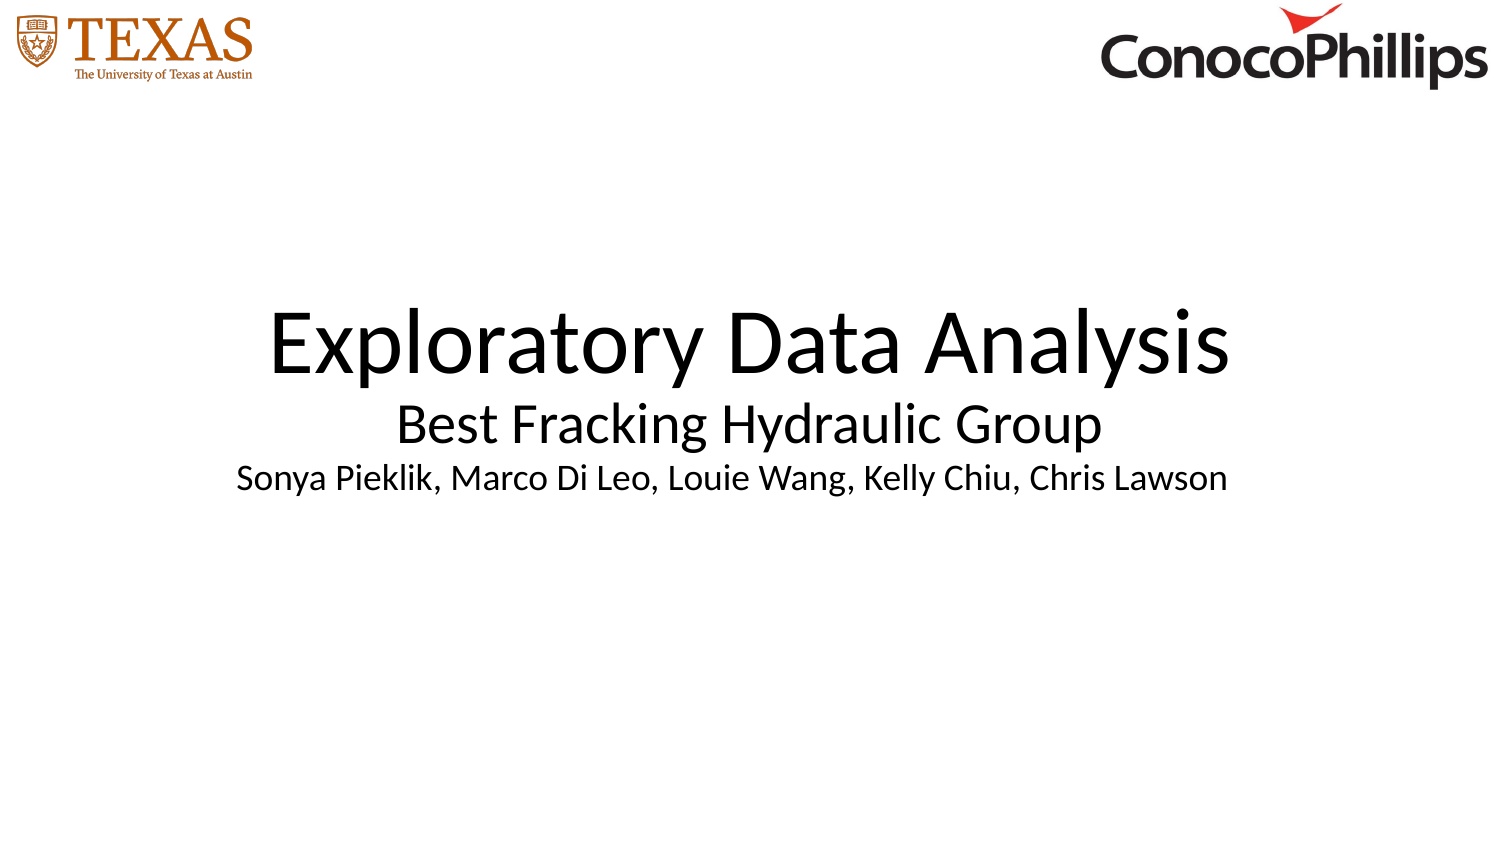

# Exploratory Data Analysis
Best Fracking Hydraulic Group
Sonya Pieklik, Marco Di Leo, Louie Wang, Kelly Chiu, Chris Lawson